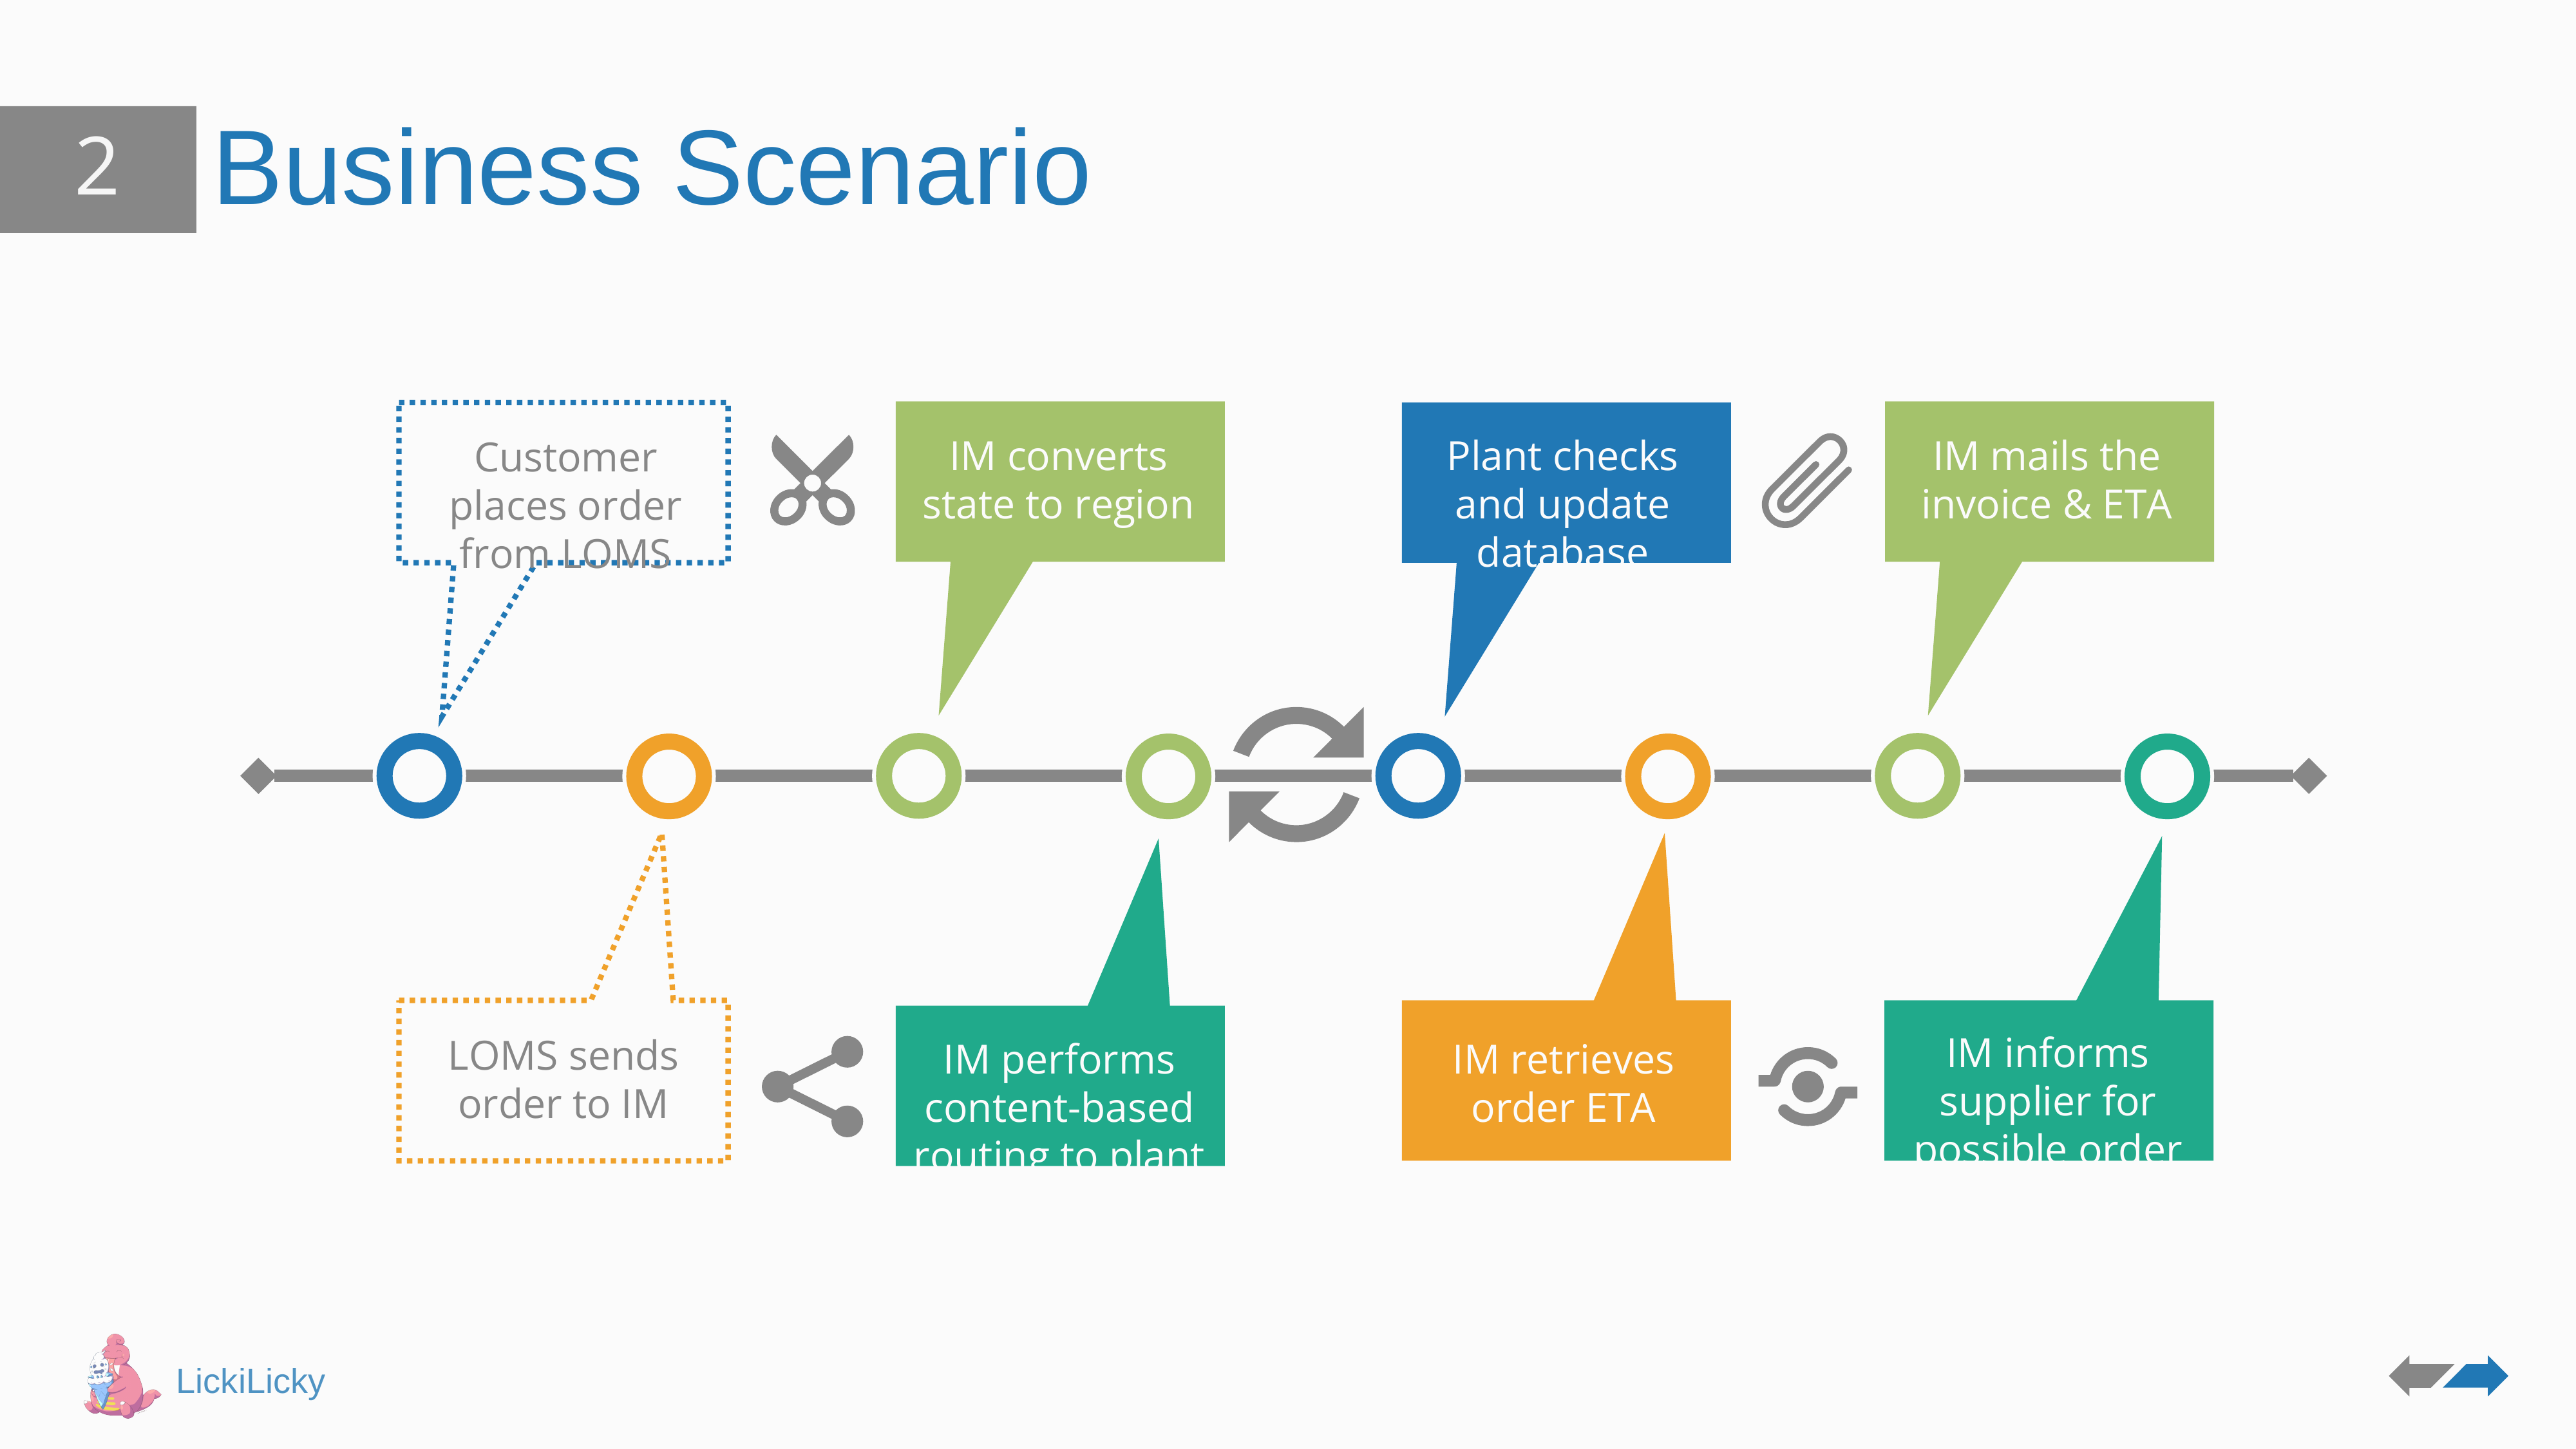

# Business Scenario
2

IM converts state to region
Plant checks and update database
IM mails the invoice & ETA
Customer places order from LOMS

IM informs supplier for possible order restock
LOMS sends order to IM
IM performs content-based routing to plant
IM retrieves order ETA